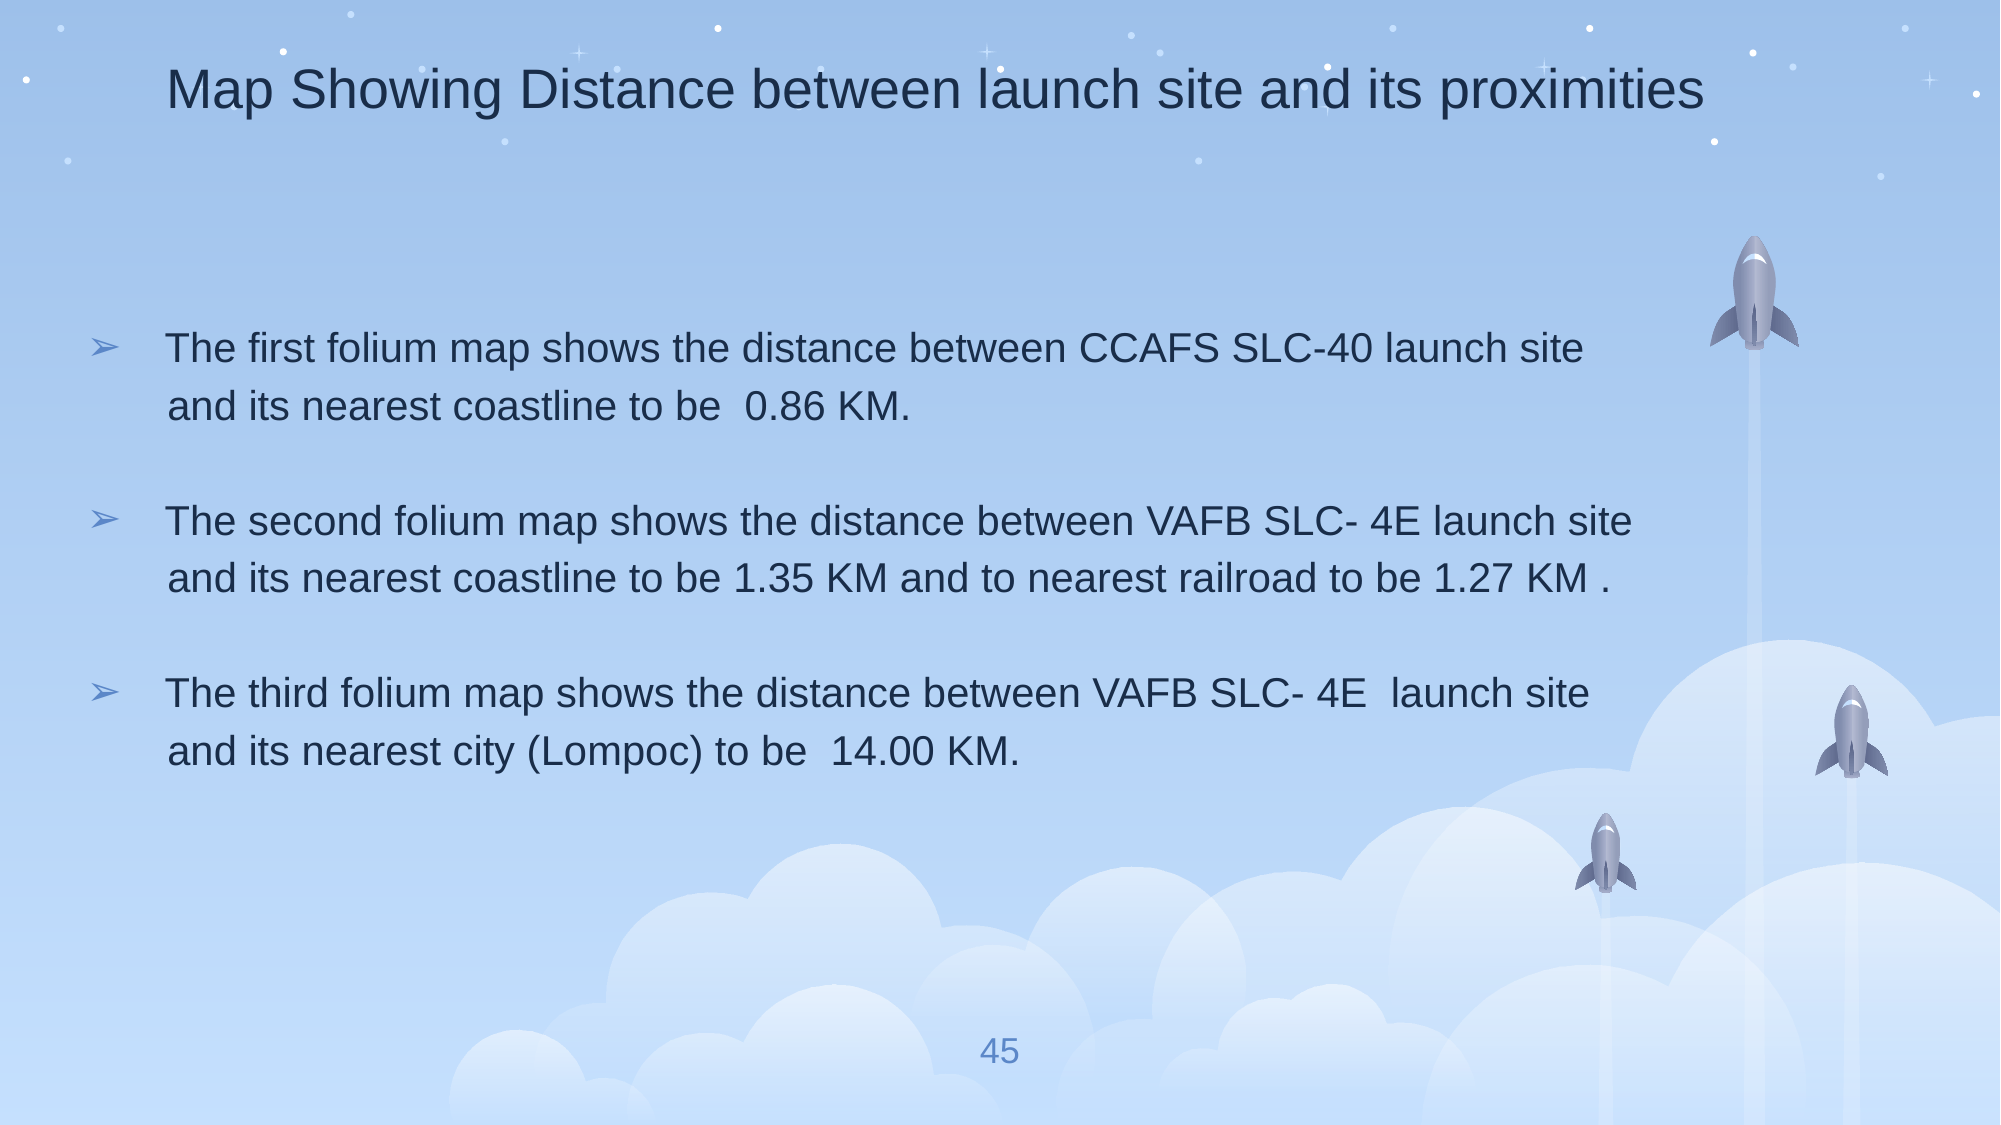

# Map Showing Distance between launch site and its proximities
The first folium map shows the distance between CCAFS SLC-40 launch site
       and its nearest coastline to be  0.86 KM.

The second folium map shows the distance between VAFB SLC- 4E launch site
       and its nearest coastline to be 1.35 KM and to nearest railroad to be 1.27 KM .

The third folium map shows the distance between VAFB SLC- 4E  launch site
       and its nearest city (Lompoc) to be  14.00 KM.

45